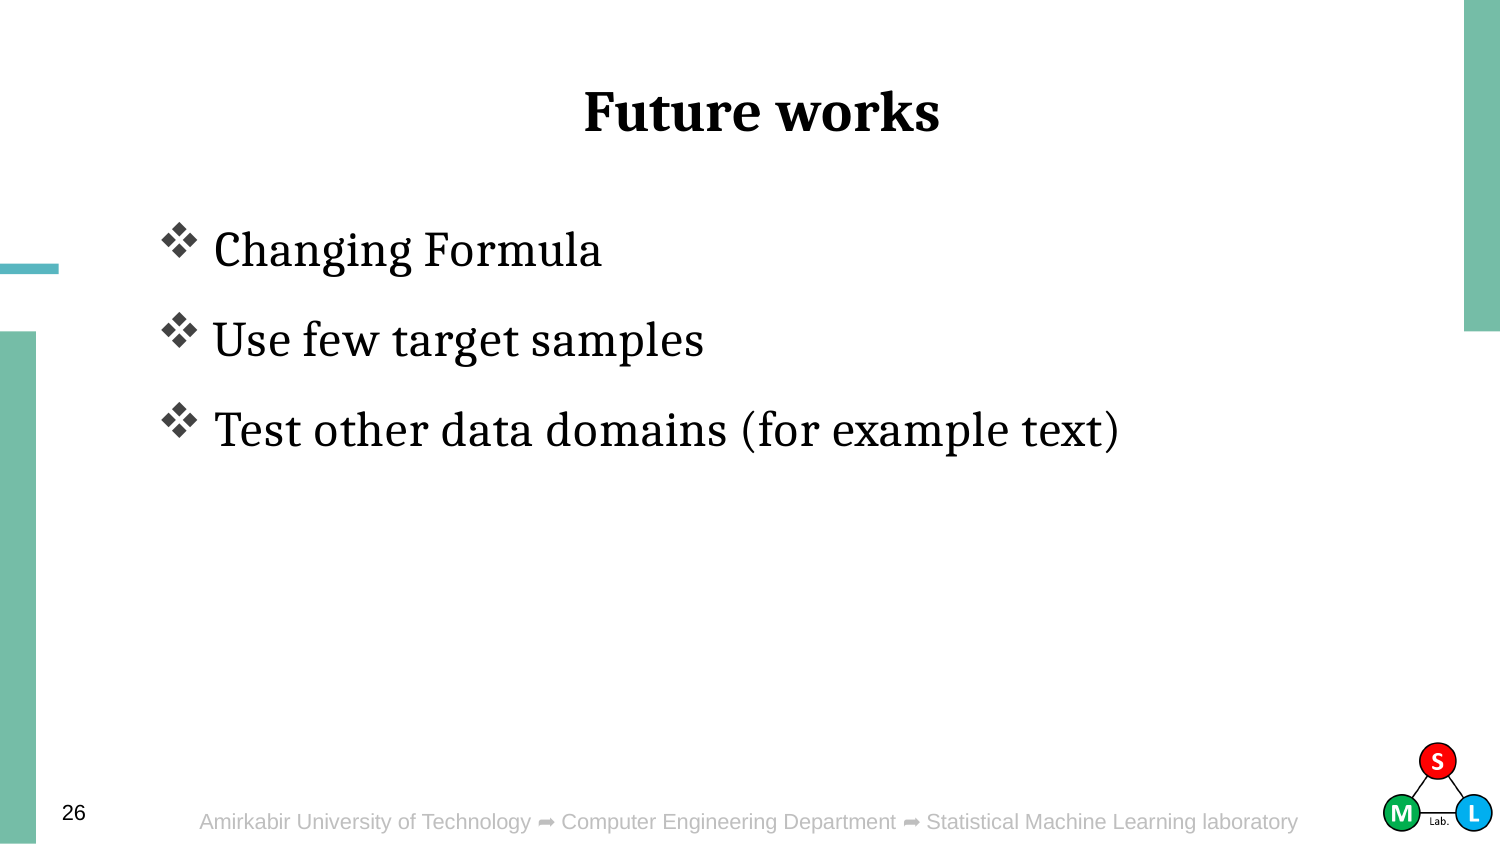

# Future works
Changing Formula
Use few target samples
Test other data domains (for example text)